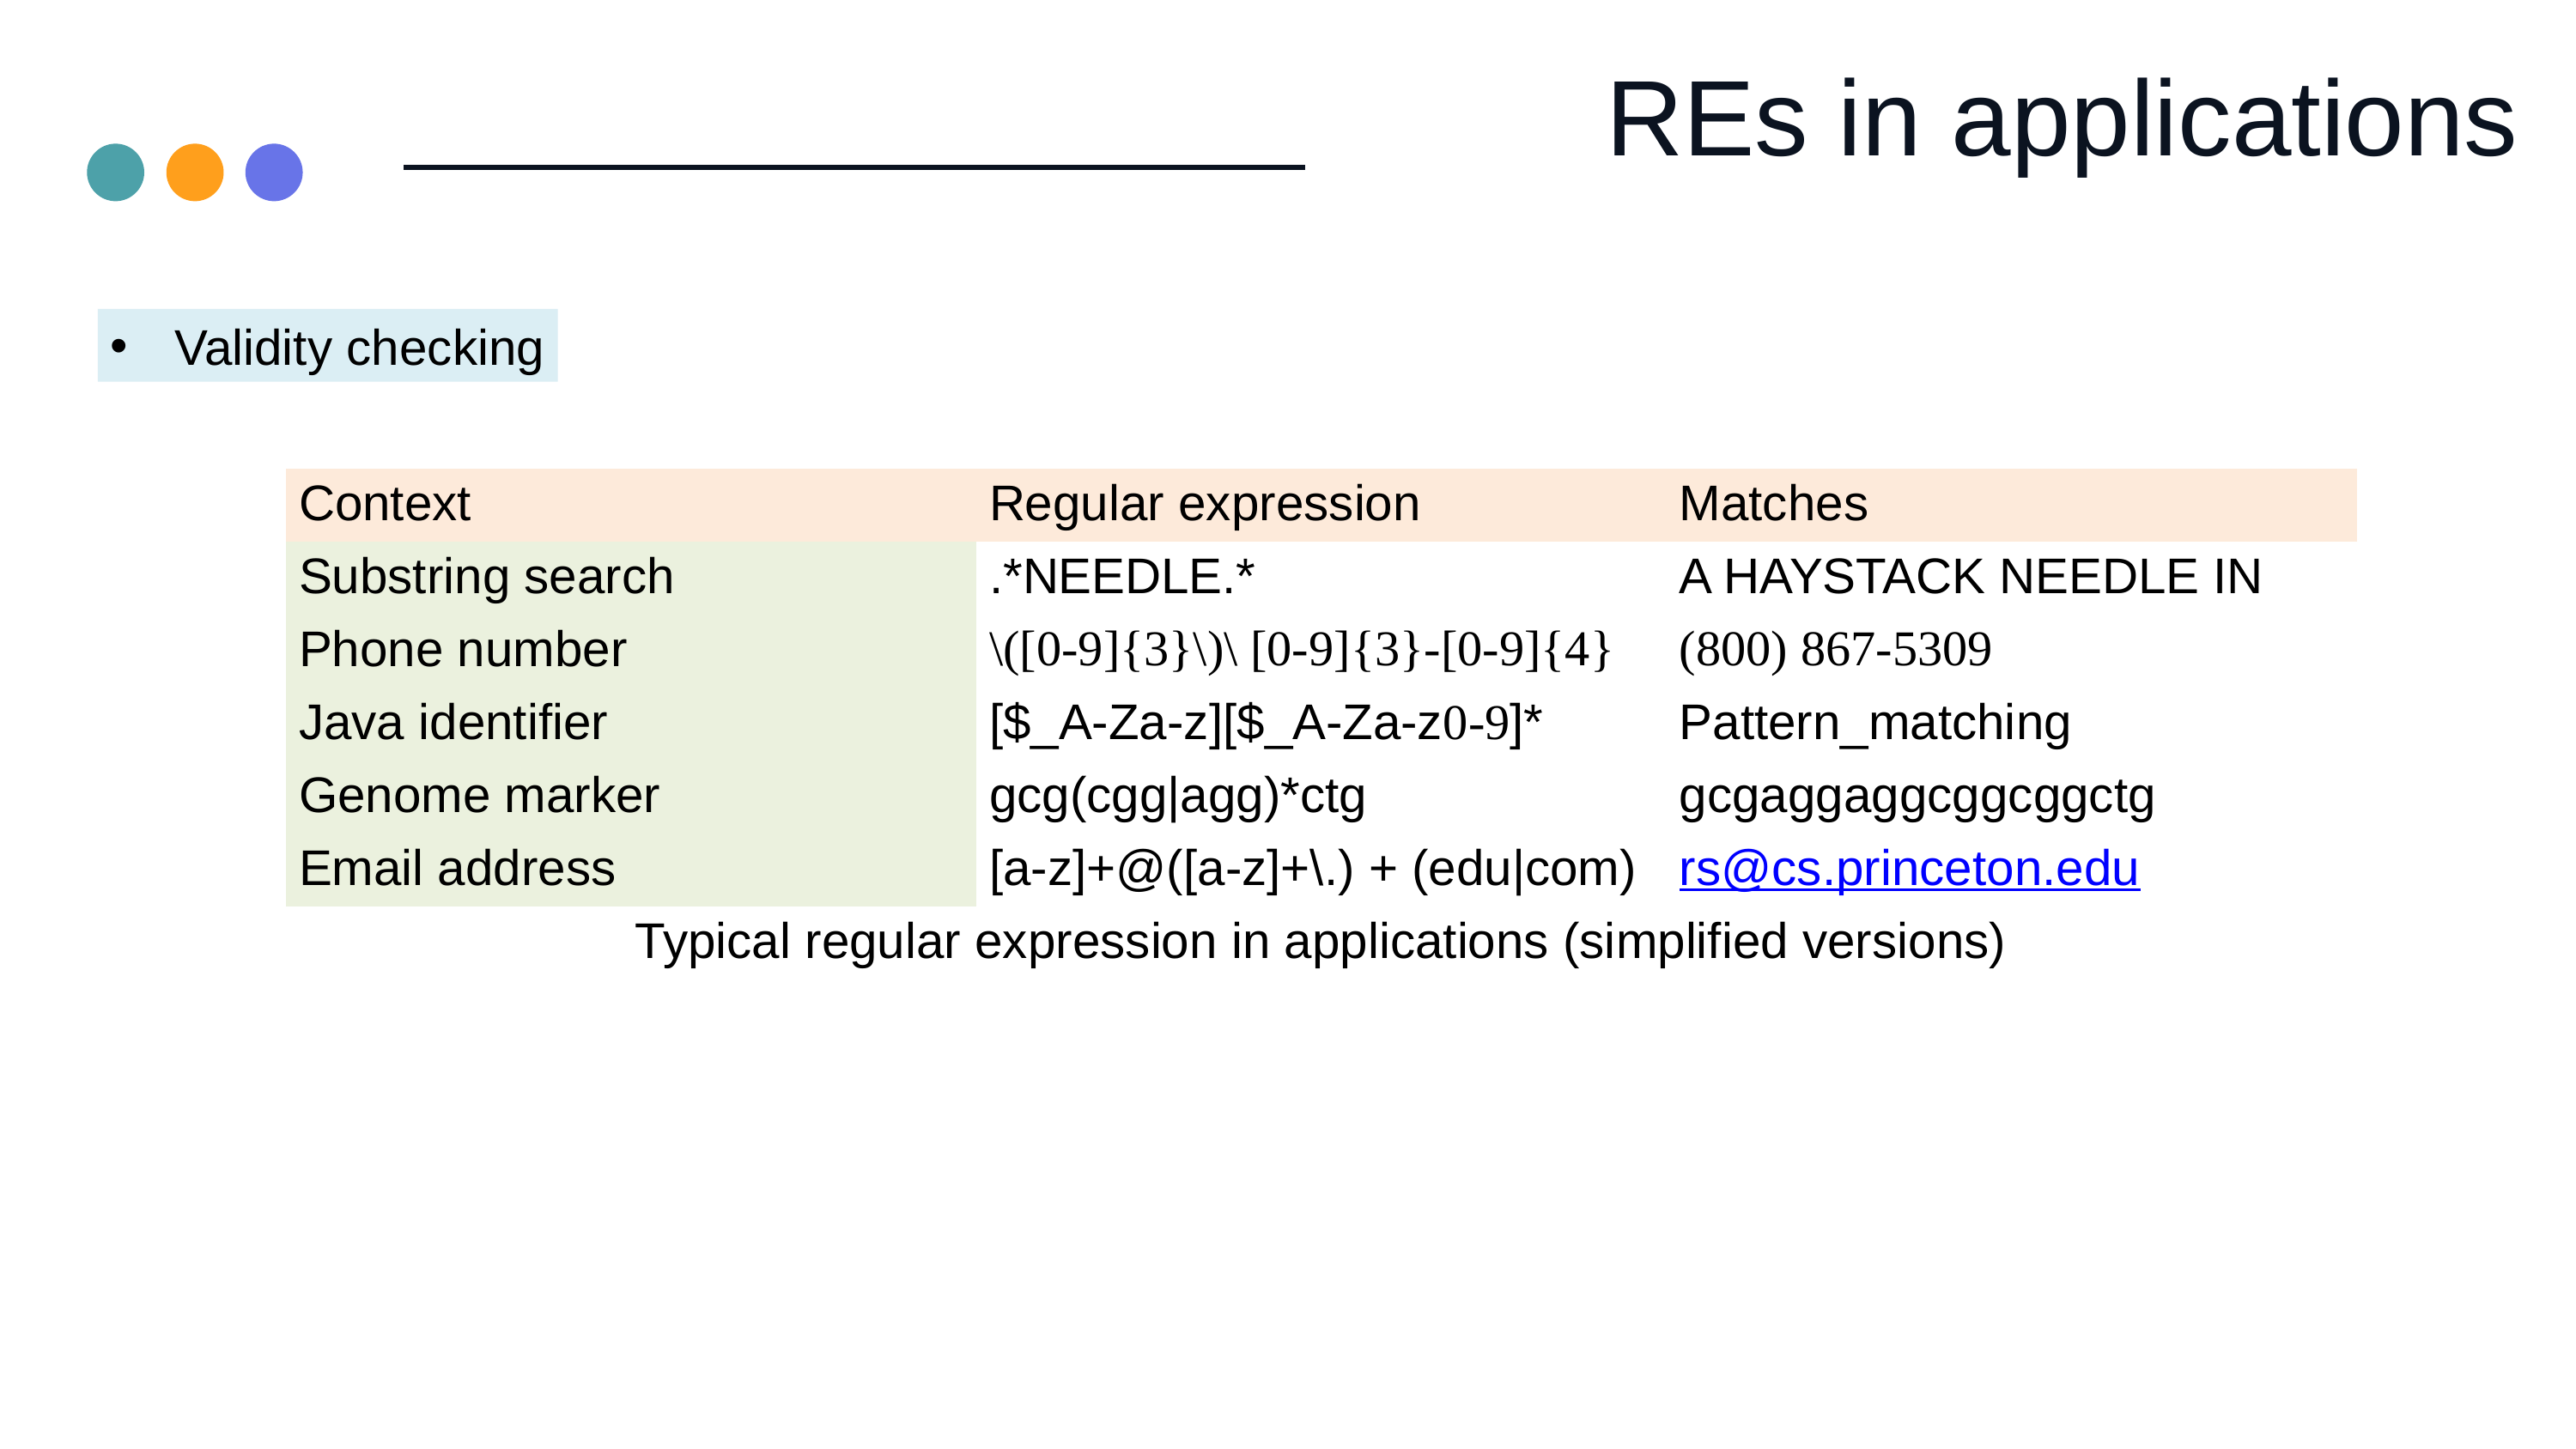

REs in applications

Validity checking
| Context | Regular expression | Matches |
| --- | --- | --- |
| Substring search | .\*NEEDLE.\* | A HAYSTACK NEEDLE IN |
| Phone number | \([0-9]{3}\)\ [0-9]{3}-[0-9]{4} | (800) 867-5309 |
| Java identifier | [$\_A-Za-z][$\_A-Za-z0-9]\* | Pattern\_matching |
| Genome marker | gcg(cgg|agg)\*ctg | gcgaggaggcggcggctg |
| Email address | [a-z]+@([a-z]+\.) + (edu|com) | rs@cs.princeton.edu |
| Typical regular expression in applications (simplified versions) |  |  |